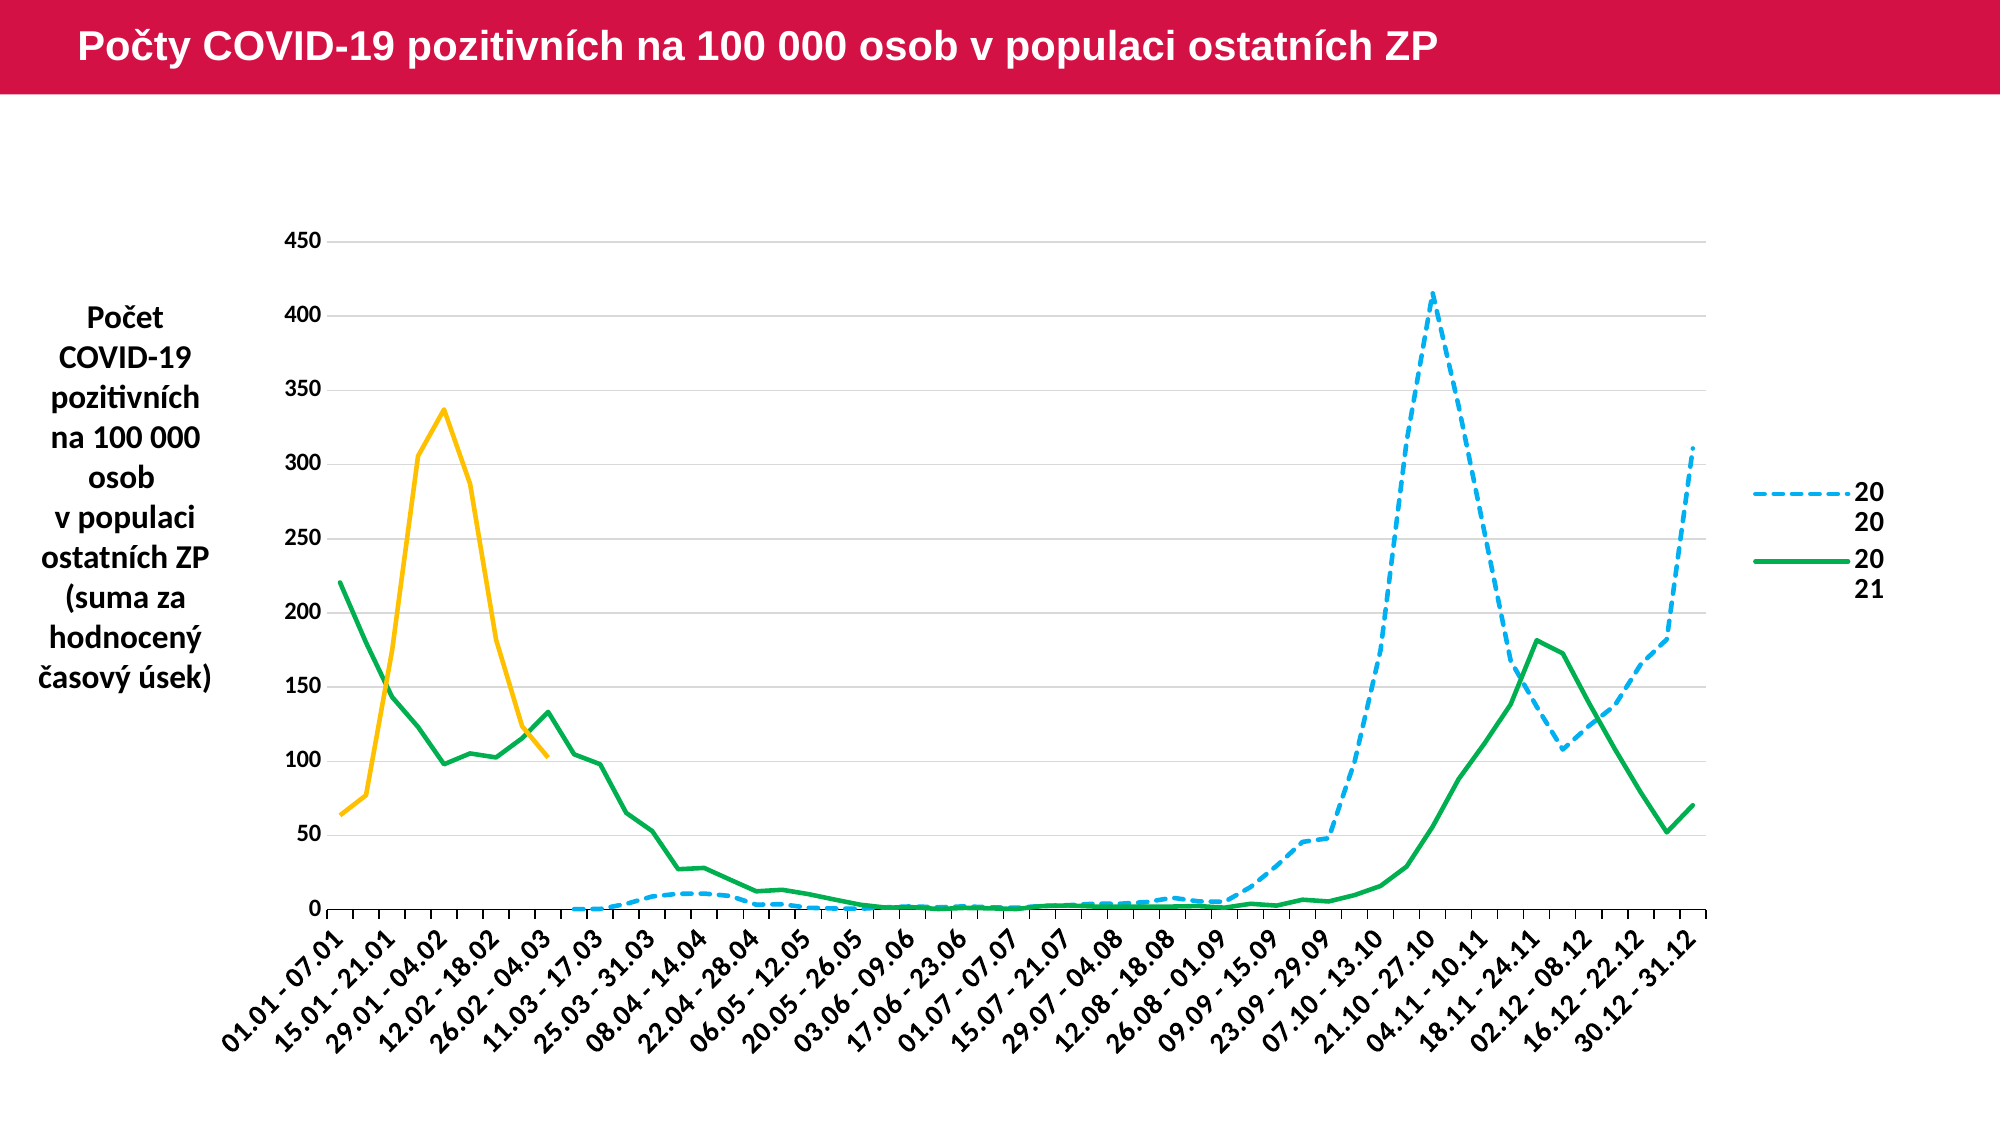

# Počty COVID-19 pozitivních na 100 000 osob v populaci ostatních ZP

### Chart

| Category | 2020 | 2021 | 2022 |
|---|---|---|---|
| 01.01 - 07.01 | None | 220.5936874 | 63.5699323 |
| 08.01 - 14.01 | None | 180.0545882 | 77.1404531 |
| 15.01 - 21.01 | None | 143.341575 | 174.5698934 |
| 22.01 - 28.01 | None | 123.1456599 | 305.7768986 |
| 29.01 - 04.02 | None | 97.9807908 | 337.1530414 |
| 05.02 - 11.02 | None | 105.3278872 | 286.9679201 |
| 12.02 - 18.02 | None | 102.6114776 | 182.0269223 |
| 19.02 - 25.02 | None | 115.5572652 | 123.6577555 |
| 26.02 - 04.03 | None | 133.2977458 | 102.496062 |
| 05.03 - 10.03 | 0.3795383 | 104.732498 | None |
| 11.03 - 17.03 | 0.4879778 | 98.0307131 | None |
| 18.03 - 24.03 | 3.9038228 | 65.2733437 | None |
| 25.03 - 31.03 | 8.9462606 | 52.9886035 | None |
| 01.04 - 07.04 | 10.7266317 | 27.290304 | None |
| 08.04 - 14.04 | 10.8733225 | 28.1446666 | None |
| 15.04 - 21.04 | 9.237007 | 20.2503371 | None |
| 22.04 - 28.04 | 3.3981737 | 12.3953662 | None |
| 29.04 - 05.05 | 3.7173098 | 13.4419072 | None |
| 06.05 - 12.05 | 1.2926326 | 10.5431236 | None |
| 13.05 - 19.05 | 0.8077492 | 6.8793244 | None |
| 20.05 - 26.05 | 0.6460824 | 3.3648765 | None |
| 27.05 - 02.06 | 1.6149036 | 1.3771828 | None |
| 03.06 - 09.06 | 2.2603138 | 1.683566 | None |
| 10.06 - 16.06 | 1.6140903 | 0.4592134 | None |
| 17.06 - 23.06 | 2.2591394 | 1.2247266 | None |
| 24.06 - 30.06 | 1.6132518 | 0.9186631 | None |
| 01.07 - 07.07 | 1.29031 | 0.4592099 | None |
| 08.07 - 14.07 | 2.5802789 | 2.4476508 | None |
| 15.07 - 21.07 | 3.063676 | 2.90487 | None |
| 22.07 - 28.07 | 4.0306263 | 2.1391518 | None |
| 29.07 - 04.08 | 4.0298791 | 1.9858637 | None |
| 05.08 - 11.08 | 5.1563917 | 2.140784 | None |
| 12.08 - 18.08 | 8.0538123 | 2.1431665 | None |
| 19.08 - 25.08 | 5.6355445 | 2.4520584 | None |
| 26.08 - 01.09 | 5.311401 | 1.3808001 | None |
| 02.09 - 08.09 | 15.2737539 | 3.9912928 | None |
| 09.09 - 15.09 | 29.541386 | 2.7641362 | None |
| 16.09 - 22.09 | 45.6931408 | 6.7590713 | None |
| 23.09 - 29.09 | 48.1909192 | 5.5320188 | None |
| 30.09 - 06.10 | 99.7456804 | 9.8399622 | None |
| 07.10 - 13.10 | 175.0969657 | 16.0011323 | None |
| 14.10 - 20.10 | 315.7424969 | 29.0991279 | None |
| 21.10 - 27.10 | 415.7170323 | 55.9277222 | None |
| 28.10 - 03.11 | 339.3648982 | 88.0333262 | None |
| 04.11 - 10.11 | 253.588547 | 112.2992342 | None |
| 11.11 - 17.11 | 167.7566645 | 138.4395989 | None |
| 18.11 - 24.11 | 136.7838673 | 181.5930154 | None |
| 25.11 - 01.12 | 107.9266661 | 172.727048 | None |
| 02.12 - 08.12 | 123.7681638 | 139.5762939 | None |
| 09.12 - 15.12 | 137.6063339 | 108.3922842 | None |
| 16.12 - 22.12 | 165.3338627 | 79.0422125 | None |
| 23.12 - 29.12 | 182.2477114 | 52.146437 | None |
| 30.12 - 31.12 | 310.8528179 | 70.4217722 | None |
Počet COVID-19 pozitivních na 100 000 osob  v populaci ostatních ZP (suma za hodnocený časový úsek)